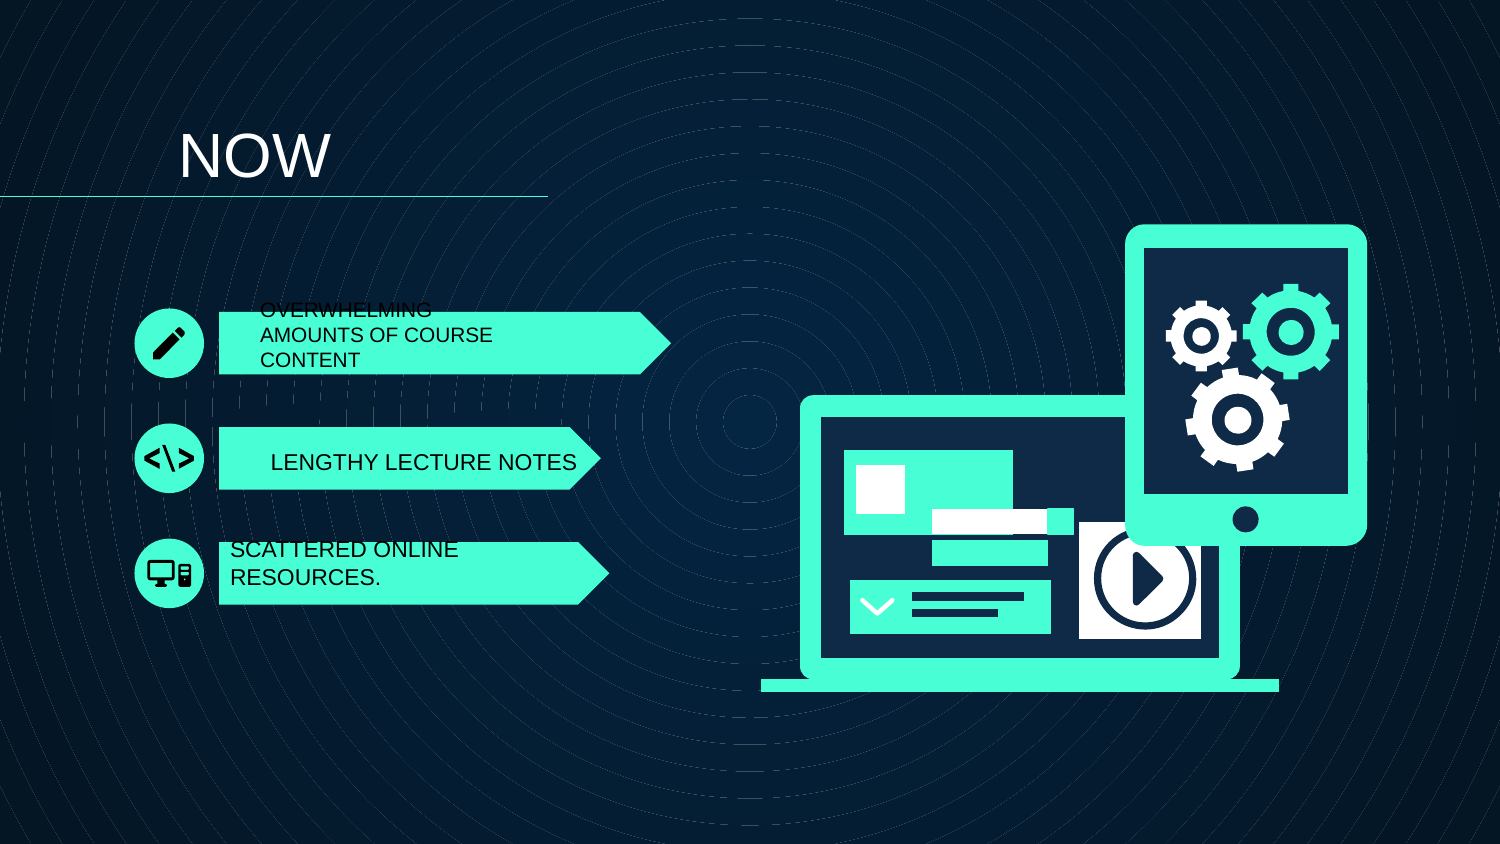

NOW

# OVERWHELMING AMOUNTS OF COURSE CONTENT

LENGTHY LECTURE NOTES

SCATTERED ONLINE RESOURCES.